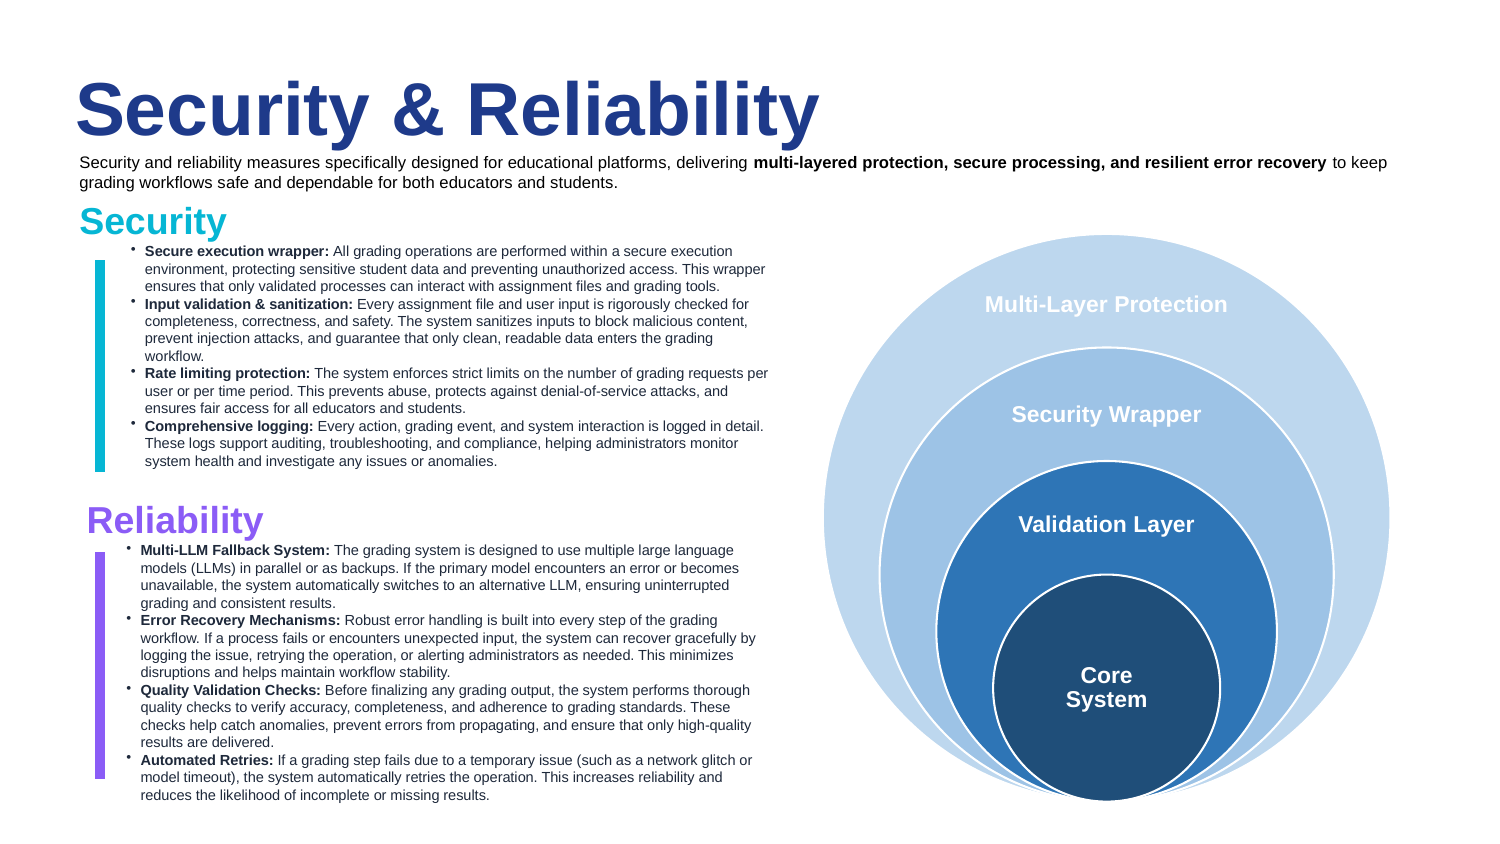

Security & Reliability
Security and reliability measures specifically designed for educational platforms, delivering multi-layered protection, secure processing, and resilient error recovery to keep grading workflows safe and dependable for both educators and students.
Security
Multi-Layer Protection
Security Wrapper
Validation Layer
Core System
Secure execution wrapper: All grading operations are performed within a secure execution environment, protecting sensitive student data and preventing unauthorized access. This wrapper ensures that only validated processes can interact with assignment files and grading tools.
Input validation & sanitization: Every assignment file and user input is rigorously checked for completeness, correctness, and safety. The system sanitizes inputs to block malicious content, prevent injection attacks, and guarantee that only clean, readable data enters the grading workflow.
Rate limiting protection: The system enforces strict limits on the number of grading requests per user or per time period. This prevents abuse, protects against denial-of-service attacks, and ensures fair access for all educators and students.
Comprehensive logging: Every action, grading event, and system interaction is logged in detail. These logs support auditing, troubleshooting, and compliance, helping administrators monitor system health and investigate any issues or anomalies.

Reliability
Multi-LLM Fallback System: The grading system is designed to use multiple large language models (LLMs) in parallel or as backups. If the primary model encounters an error or becomes unavailable, the system automatically switches to an alternative LLM, ensuring uninterrupted grading and consistent results.
Error Recovery Mechanisms: Robust error handling is built into every step of the grading workflow. If a process fails or encounters unexpected input, the system can recover gracefully by logging the issue, retrying the operation, or alerting administrators as needed. This minimizes disruptions and helps maintain workflow stability.
Quality Validation Checks: Before finalizing any grading output, the system performs thorough quality checks to verify accuracy, completeness, and adherence to grading standards. These checks help catch anomalies, prevent errors from propagating, and ensure that only high-quality results are delivered.
Automated Retries: If a grading step fails due to a temporary issue (such as a network glitch or model timeout), the system automatically retries the operation. This increases reliability and reduces the likelihood of incomplete or missing results.